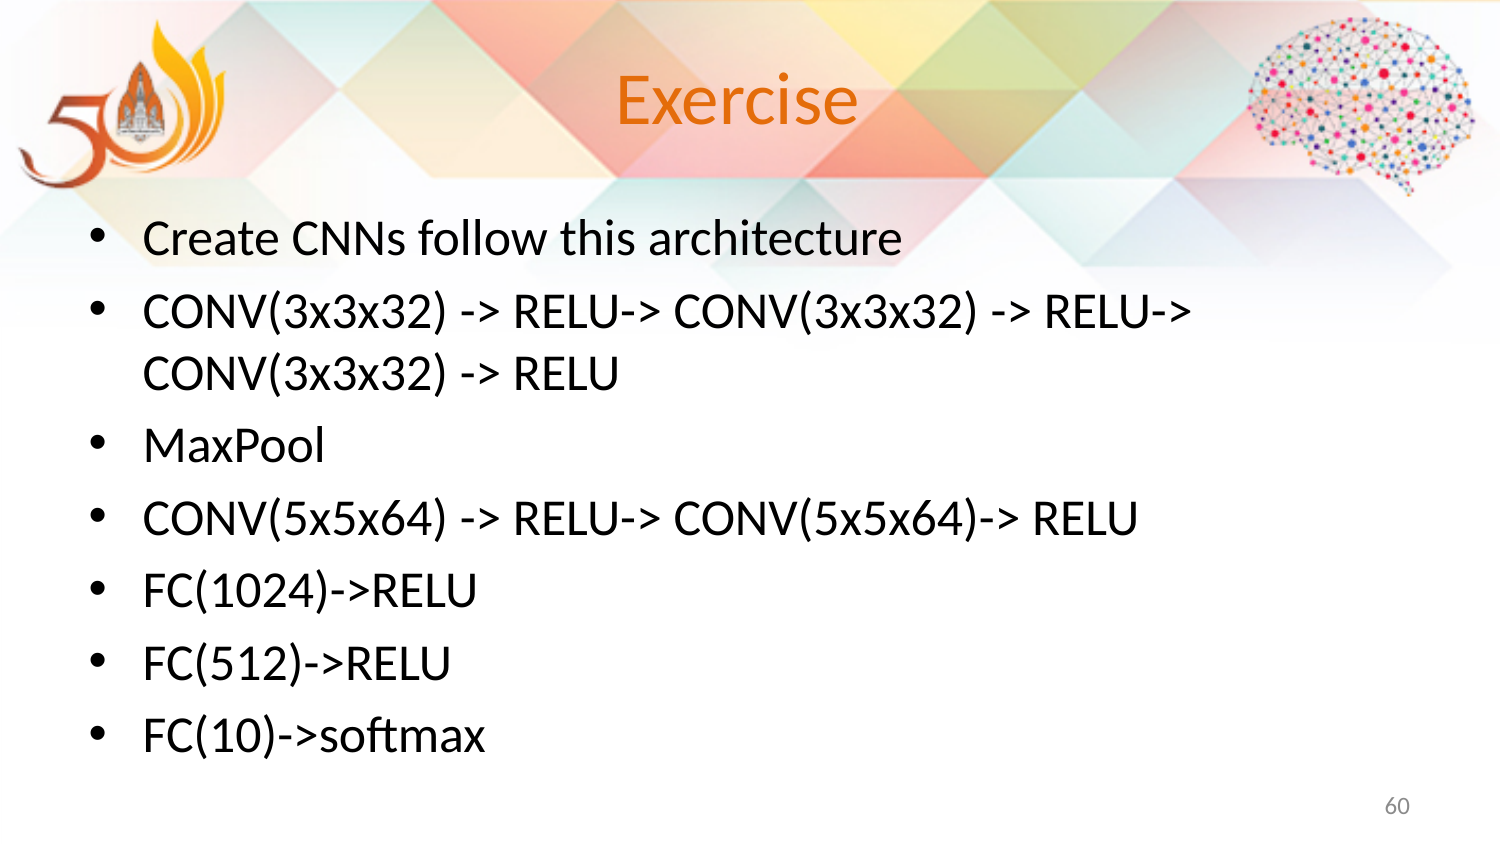

# Exercise
Create CNNs follow this architecture
CONV(3x3x32) -> RELU-> CONV(3x3x32) -> RELU-> CONV(3x3x32) -> RELU
MaxPool
CONV(5x5x64) -> RELU-> CONV(5x5x64)-> RELU
FC(1024)->RELU
FC(512)->RELU
FC(10)->softmax

60